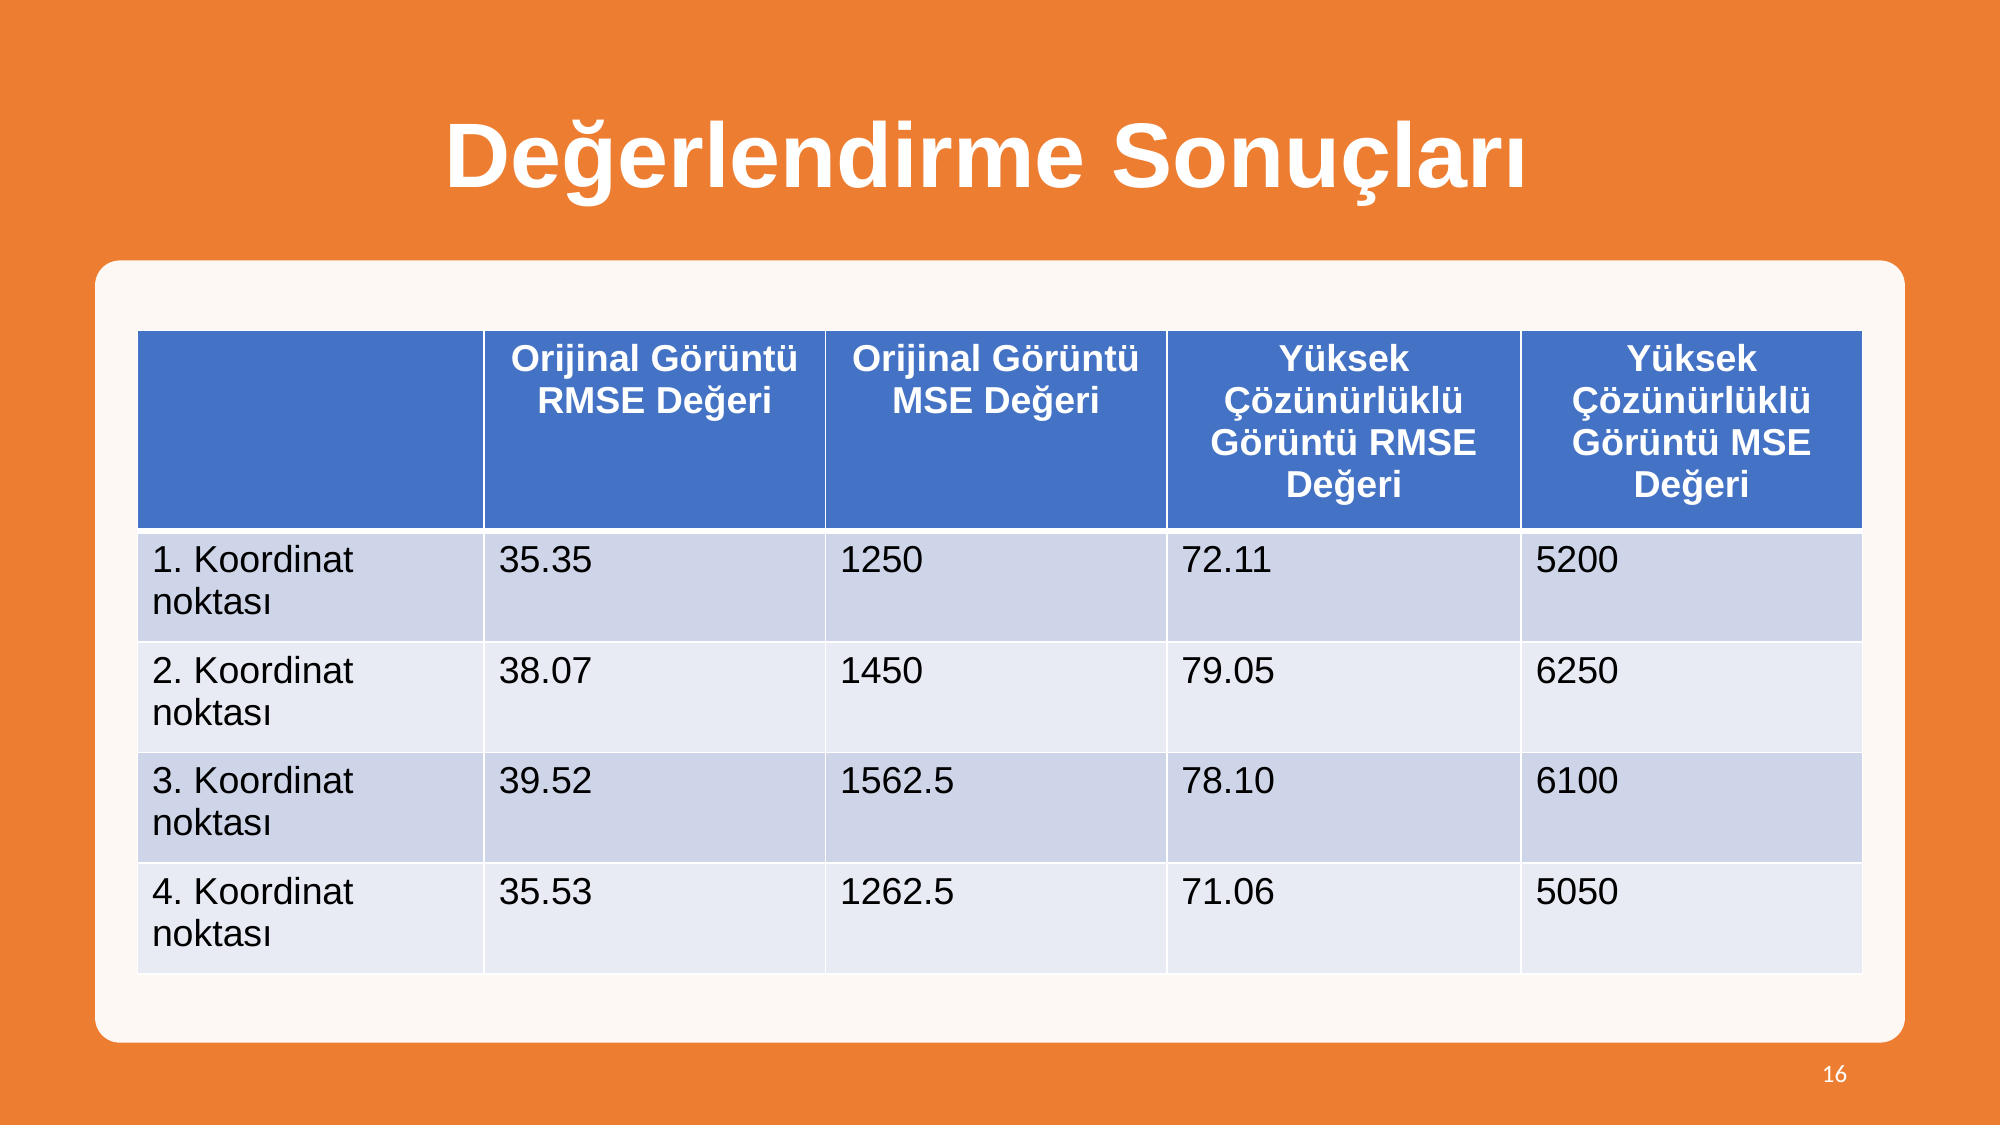

# Değerlendirme Sonuçları

|  | Orijinal Görüntü RMSE Değeri | Orijinal Görüntü MSE Değeri | Yüksek Çözünürlüklü Görüntü RMSE Değeri | Yüksek Çözünürlüklü Görüntü MSE Değeri |
| --- | --- | --- | --- | --- |
| 1. Koordinat noktası | 35.35 | 1250 | 72.11 | 5200 |
| 2. Koordinat noktası | 38.07 | 1450 | 79.05 | 6250 |
| 3. Koordinat noktası | 39.52 | 1562.5 | 78.10 | 6100 |
| 4. Koordinat noktası | 35.53 | 1262.5 | 71.06 | 5050 |
16